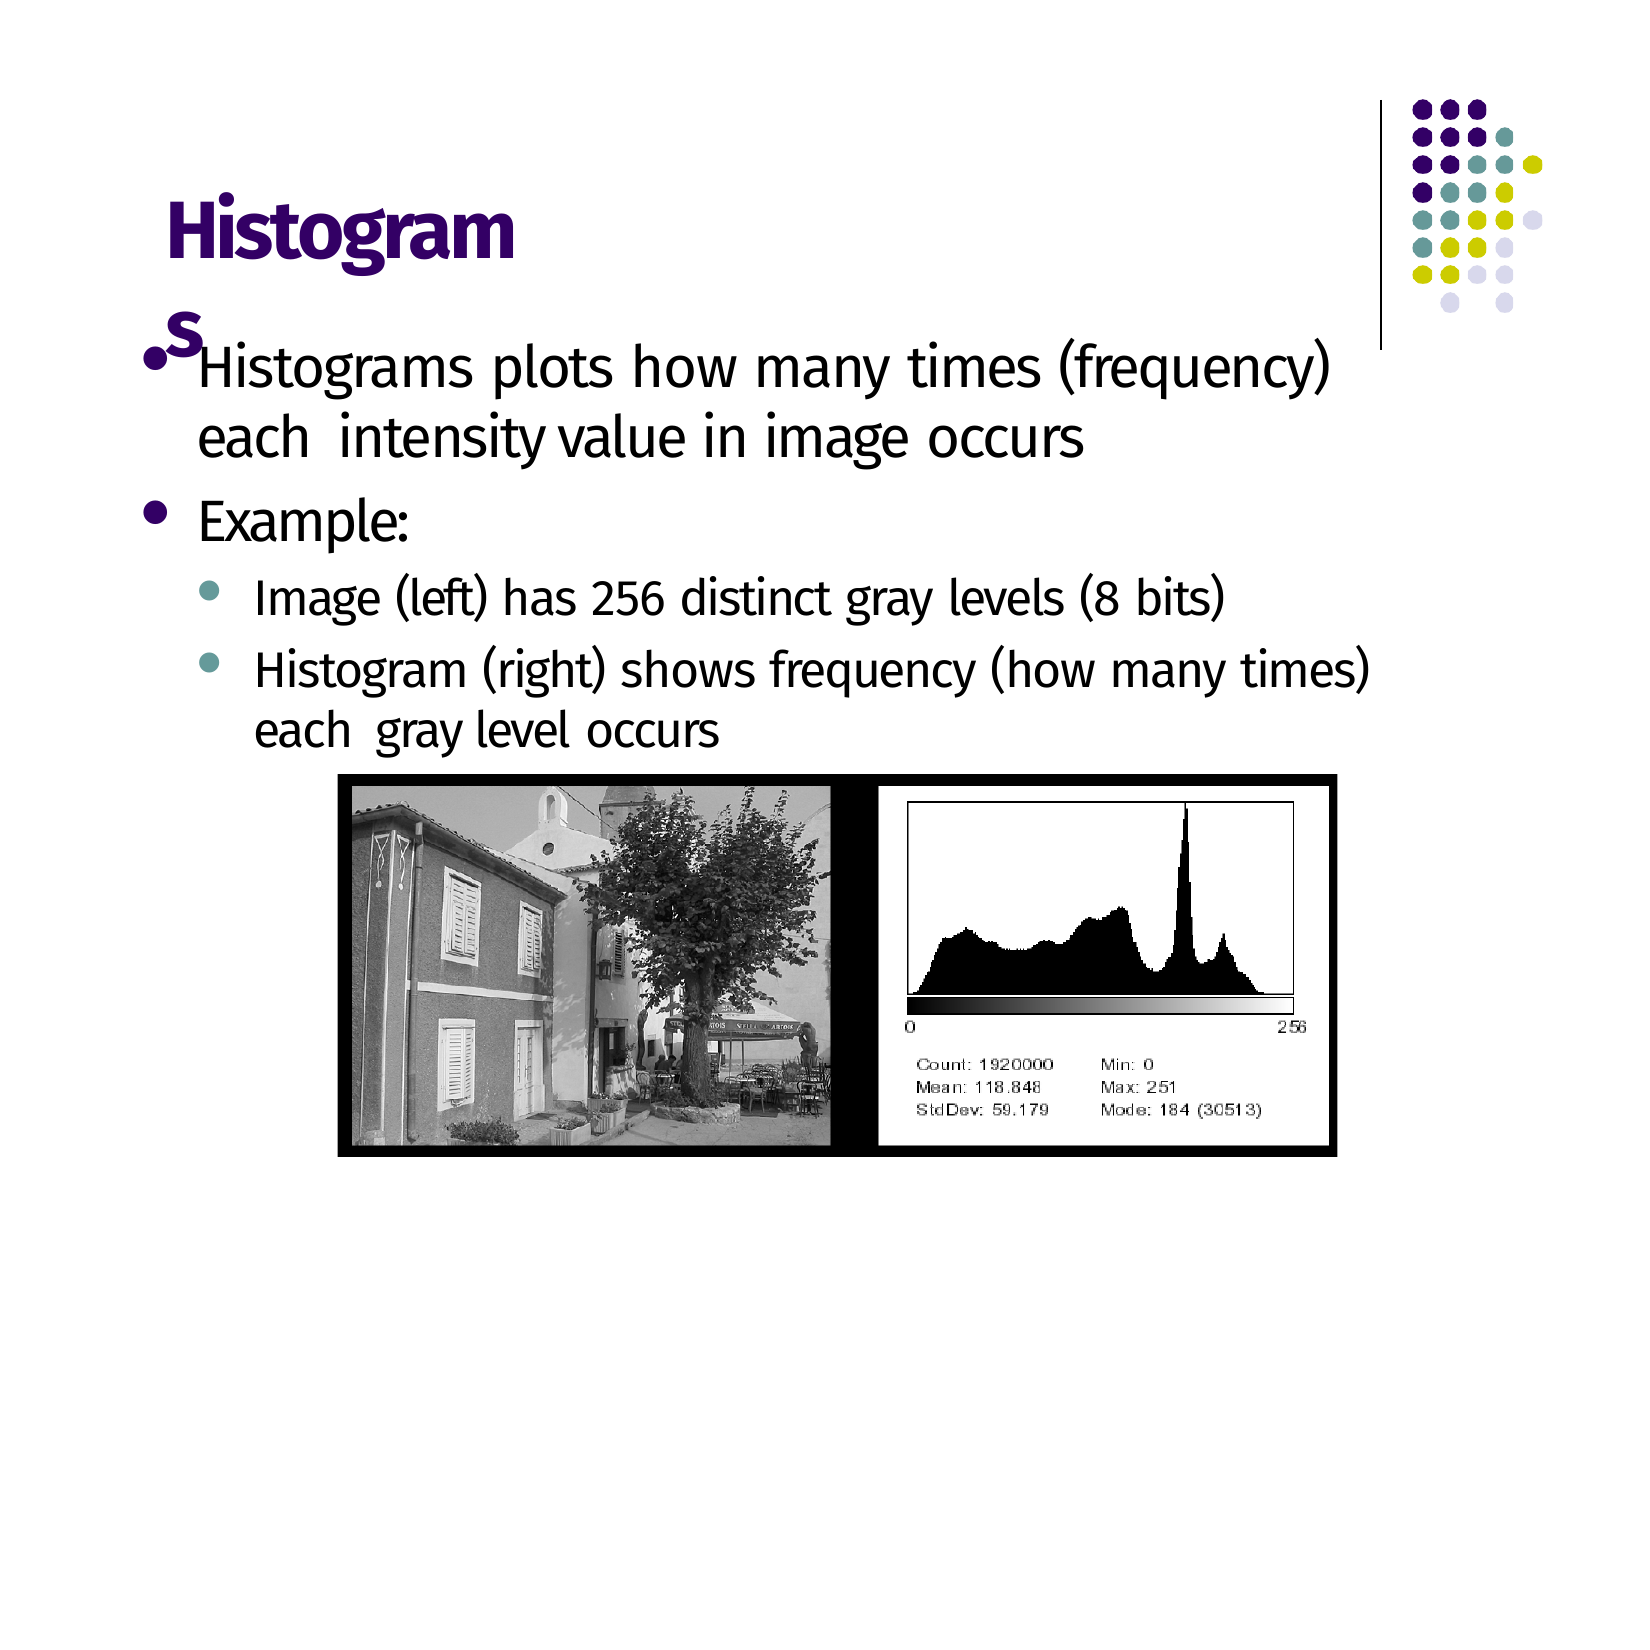

# Histograms
Histograms plots how many times (frequency) each  intensity value in image occurs
Example:
Image (left) has 256 distinct gray levels (8 bits)
Histogram (right) shows frequency (how many times) each  gray level occurs